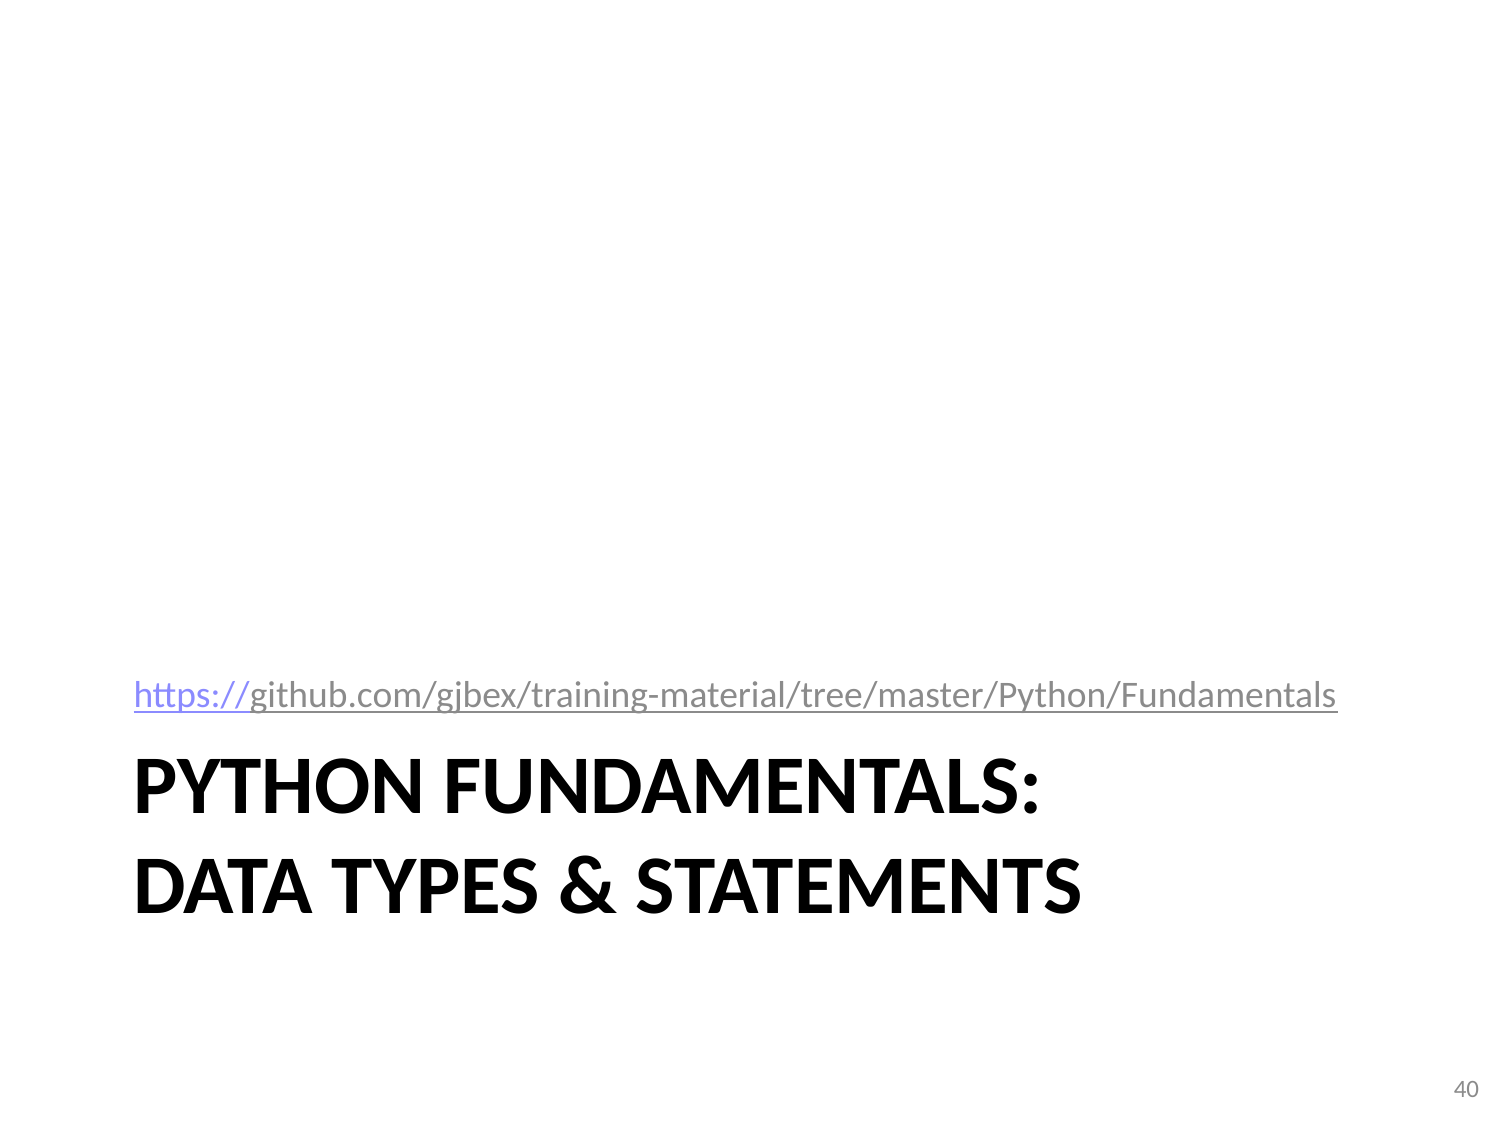

https://github.com/gjbex/training-material/tree/master/Python/Fundamentals
# Python fundamentals: data types & statements
40